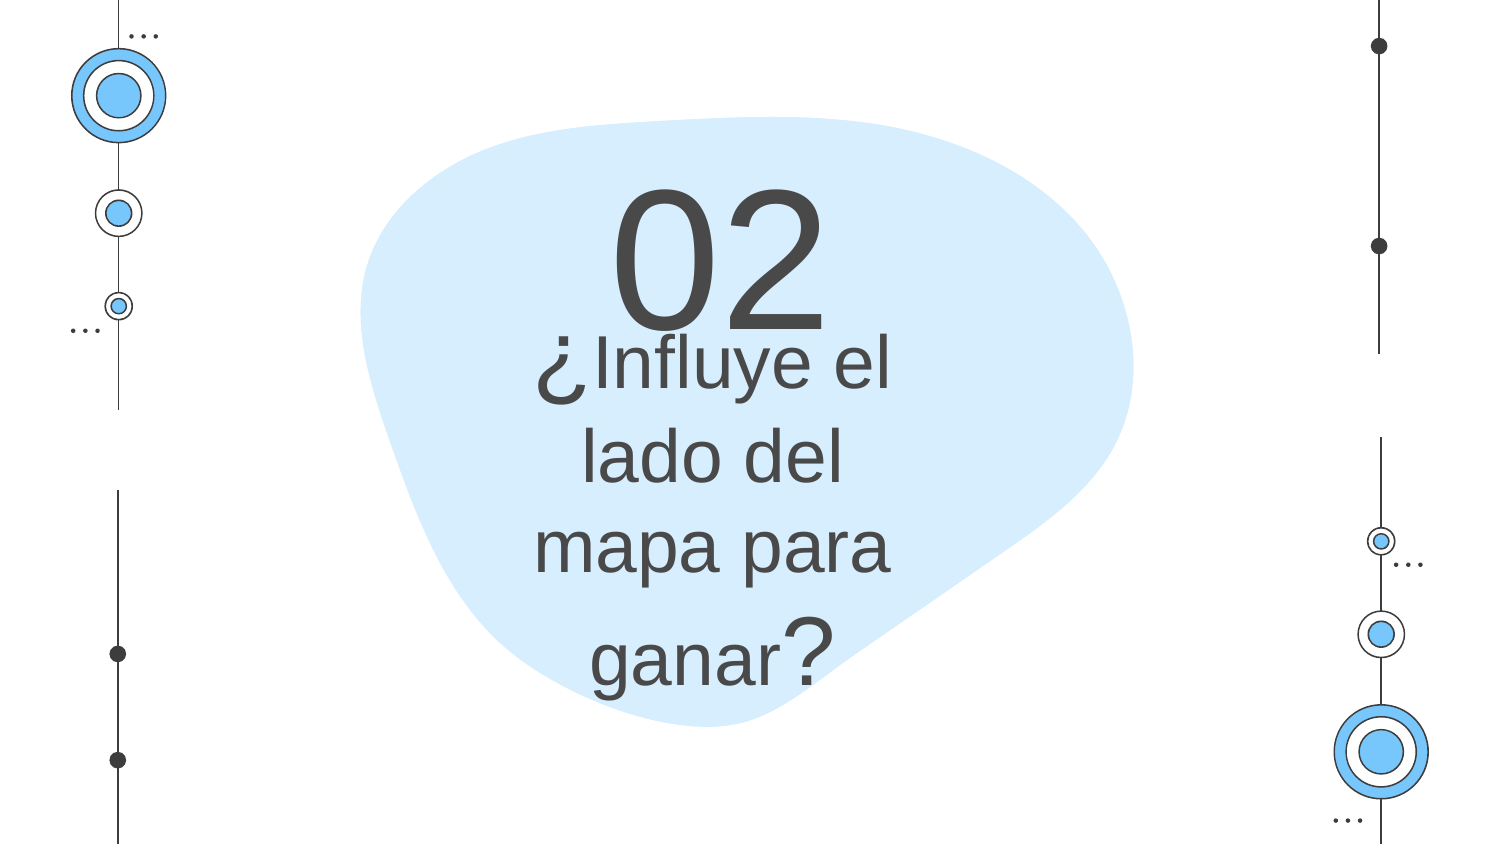

02
# ¿Influye el lado del mapa para ganar?